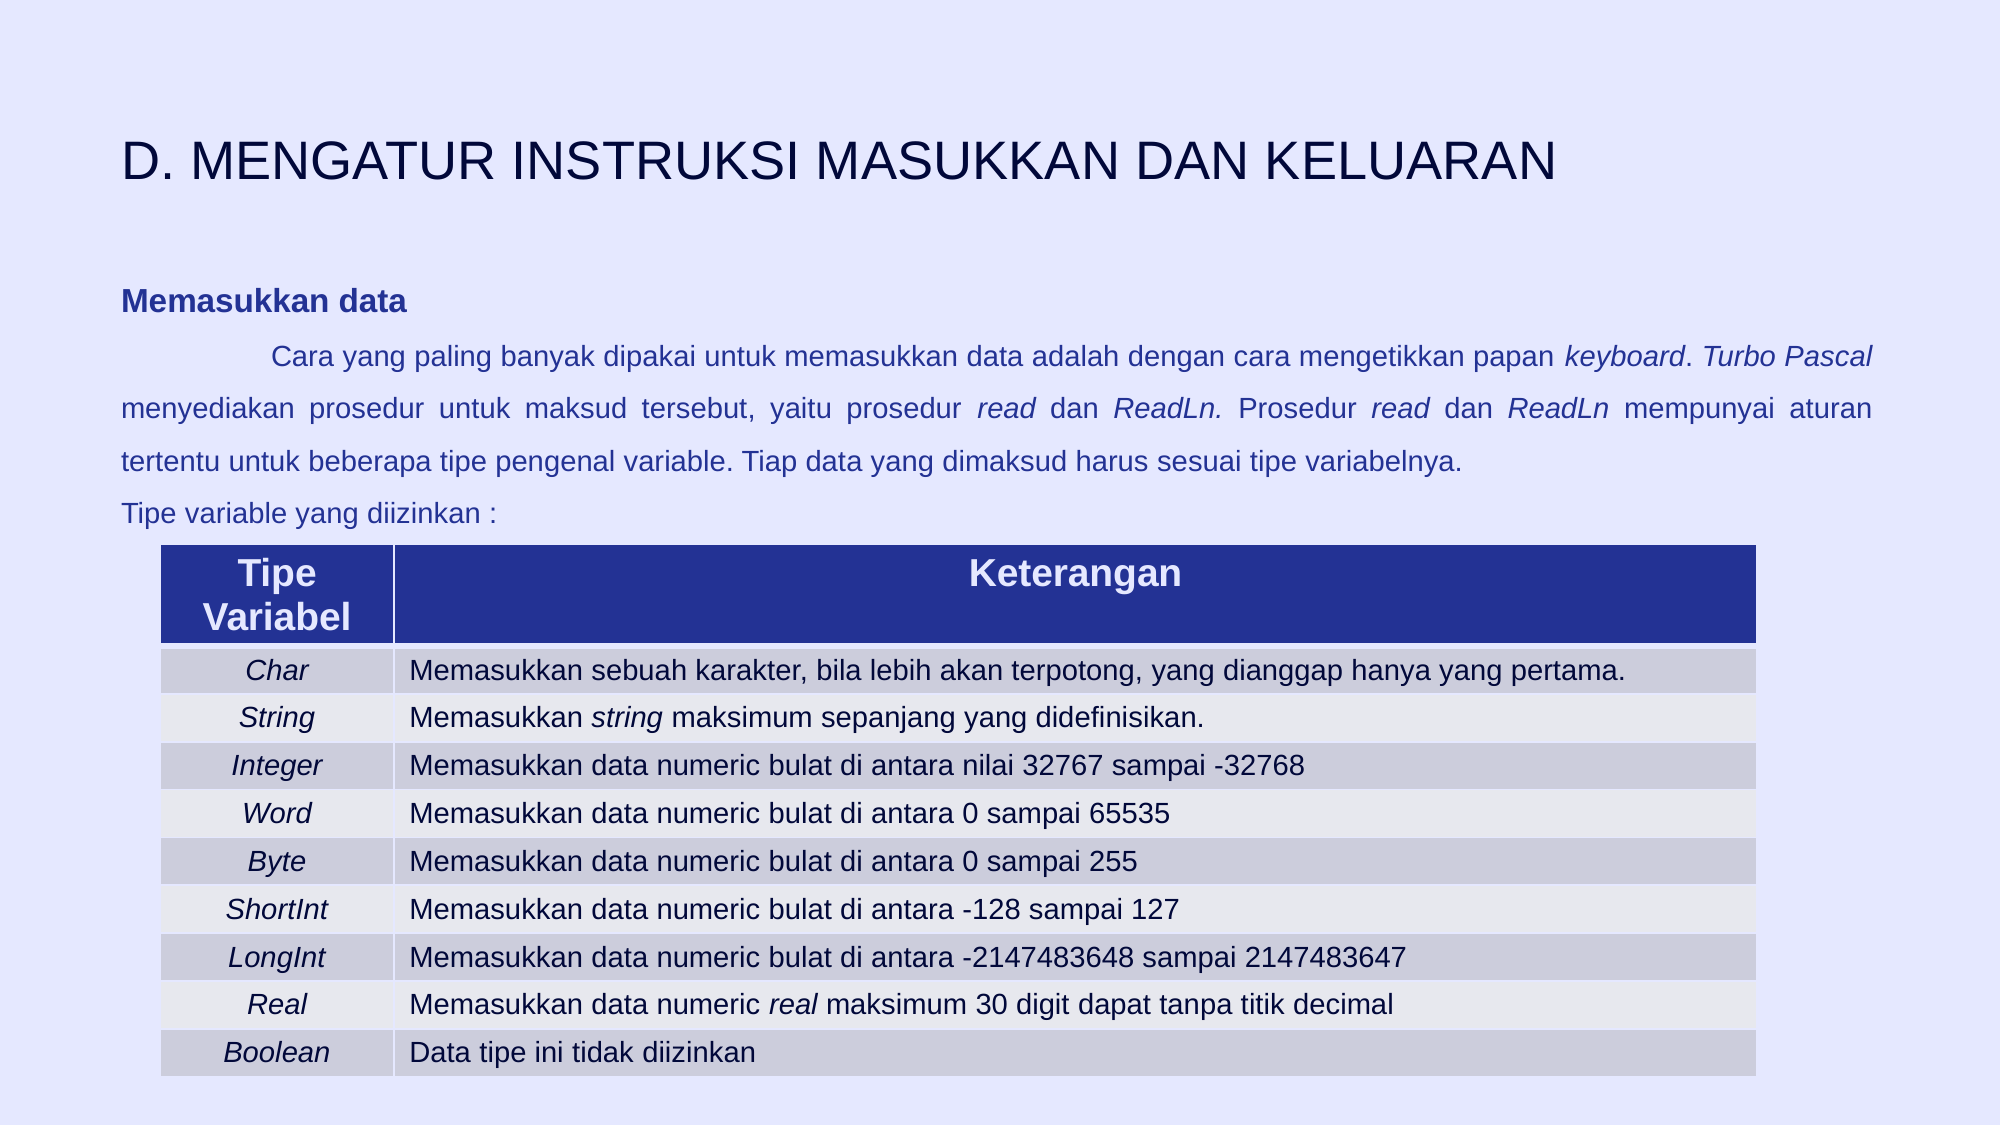

# D. MENGATUR INSTRUKSI MASUKKAN DAN KELUARAN
Memasukkan data
	Cara yang paling banyak dipakai untuk memasukkan data adalah dengan cara mengetikkan papan keyboard. Turbo Pascal menyediakan prosedur untuk maksud tersebut, yaitu prosedur read dan ReadLn. Prosedur read dan ReadLn mempunyai aturan tertentu untuk beberapa tipe pengenal variable. Tiap data yang dimaksud harus sesuai tipe variabelnya.
Tipe variable yang diizinkan :
| Tipe Variabel | Keterangan |
| --- | --- |
| Char | Memasukkan sebuah karakter, bila lebih akan terpotong, yang dianggap hanya yang pertama. |
| String | Memasukkan string maksimum sepanjang yang didefinisikan. |
| Integer | Memasukkan data numeric bulat di antara nilai 32767 sampai -32768 |
| Word | Memasukkan data numeric bulat di antara 0 sampai 65535 |
| Byte | Memasukkan data numeric bulat di antara 0 sampai 255 |
| ShortInt | Memasukkan data numeric bulat di antara -128 sampai 127 |
| LongInt | Memasukkan data numeric bulat di antara -2147483648 sampai 2147483647 |
| Real | Memasukkan data numeric real maksimum 30 digit dapat tanpa titik decimal |
| Boolean | Data tipe ini tidak diizinkan |